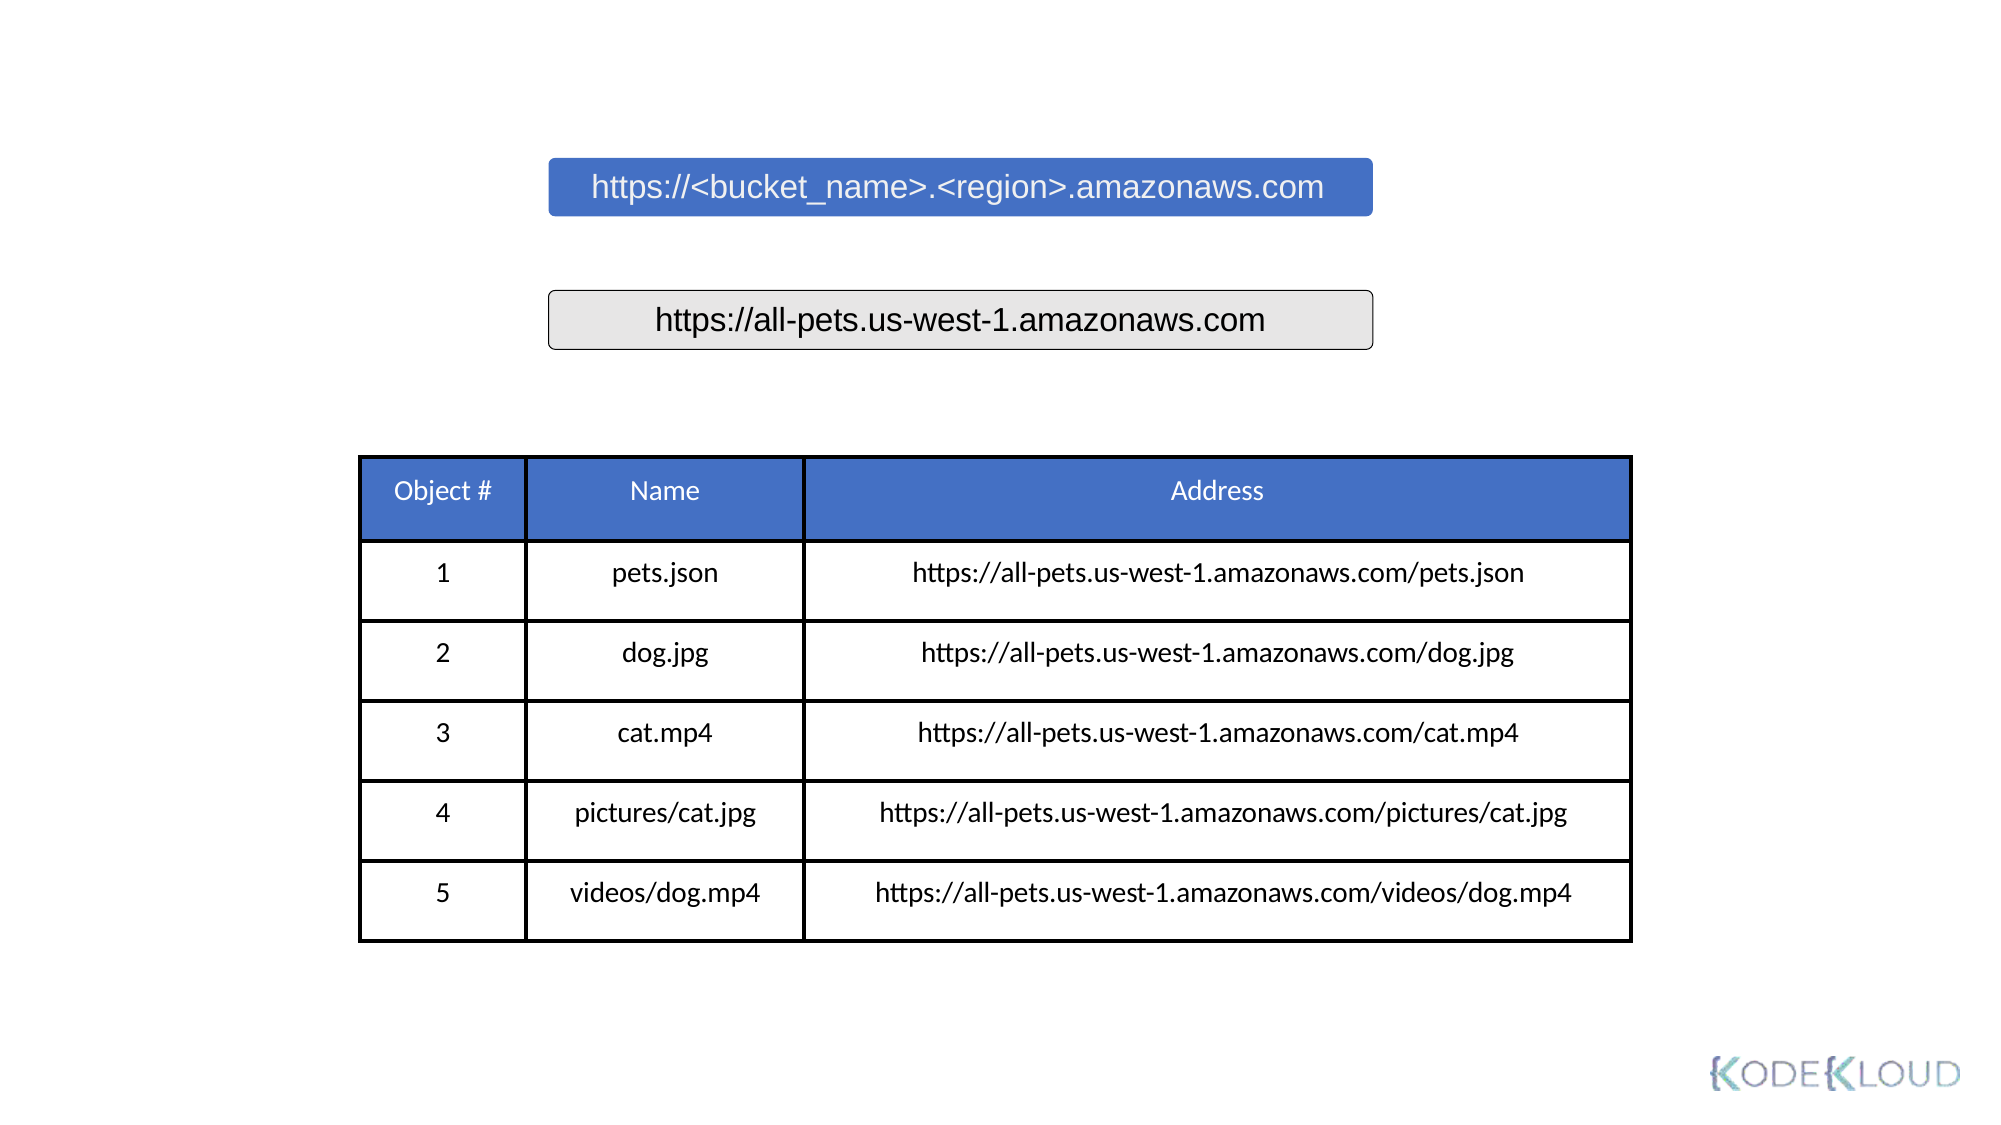

https://<bucket_name>.<region>.amazonaws.com

https://all-pets.us-west-1.amazonaws.com
| Object # | Name | Address |
| --- | --- | --- |
| 1 | pets.json | https://all-pets.us-west-1.amazonaws.com/pets.json |
| 2 | dog.jpg | https://all-pets.us-west-1.amazonaws.com/dog.jpg |
| 3 | cat.mp4 | https://all-pets.us-west-1.amazonaws.com/cat.mp4 |
| 4 | pictures/cat.jpg | https://all-pets.us-west-1.amazonaws.com/pictures/cat.jpg |
| 5 | videos/dog.mp4 | https://all-pets.us-west-1.amazonaws.com/videos/dog.mp4 |